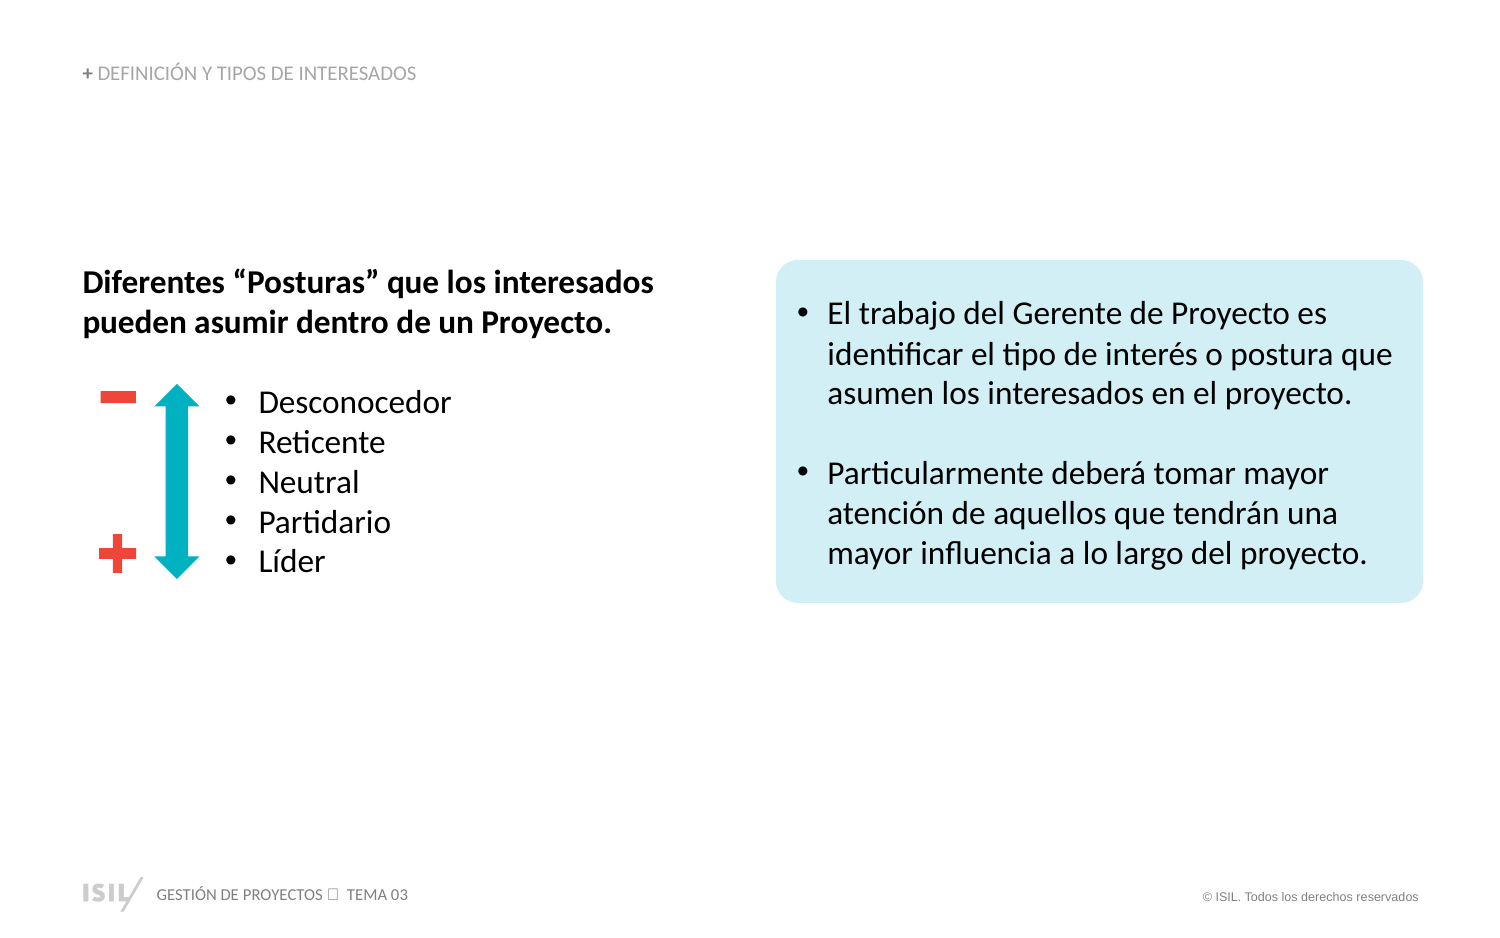

+ DEFINICIÓN Y TIPOS DE INTERESADOS
El trabajo del Gerente de Proyecto es identificar el tipo de interés o postura que asumen los interesados en el proyecto.

Particularmente deberá tomar mayor atención de aquellos que tendrán una mayor influencia a lo largo del proyecto.
Diferentes “Posturas” que los interesados pueden asumir dentro de un Proyecto.

Desconocedor
Reticente
Neutral
Partidario
Líder